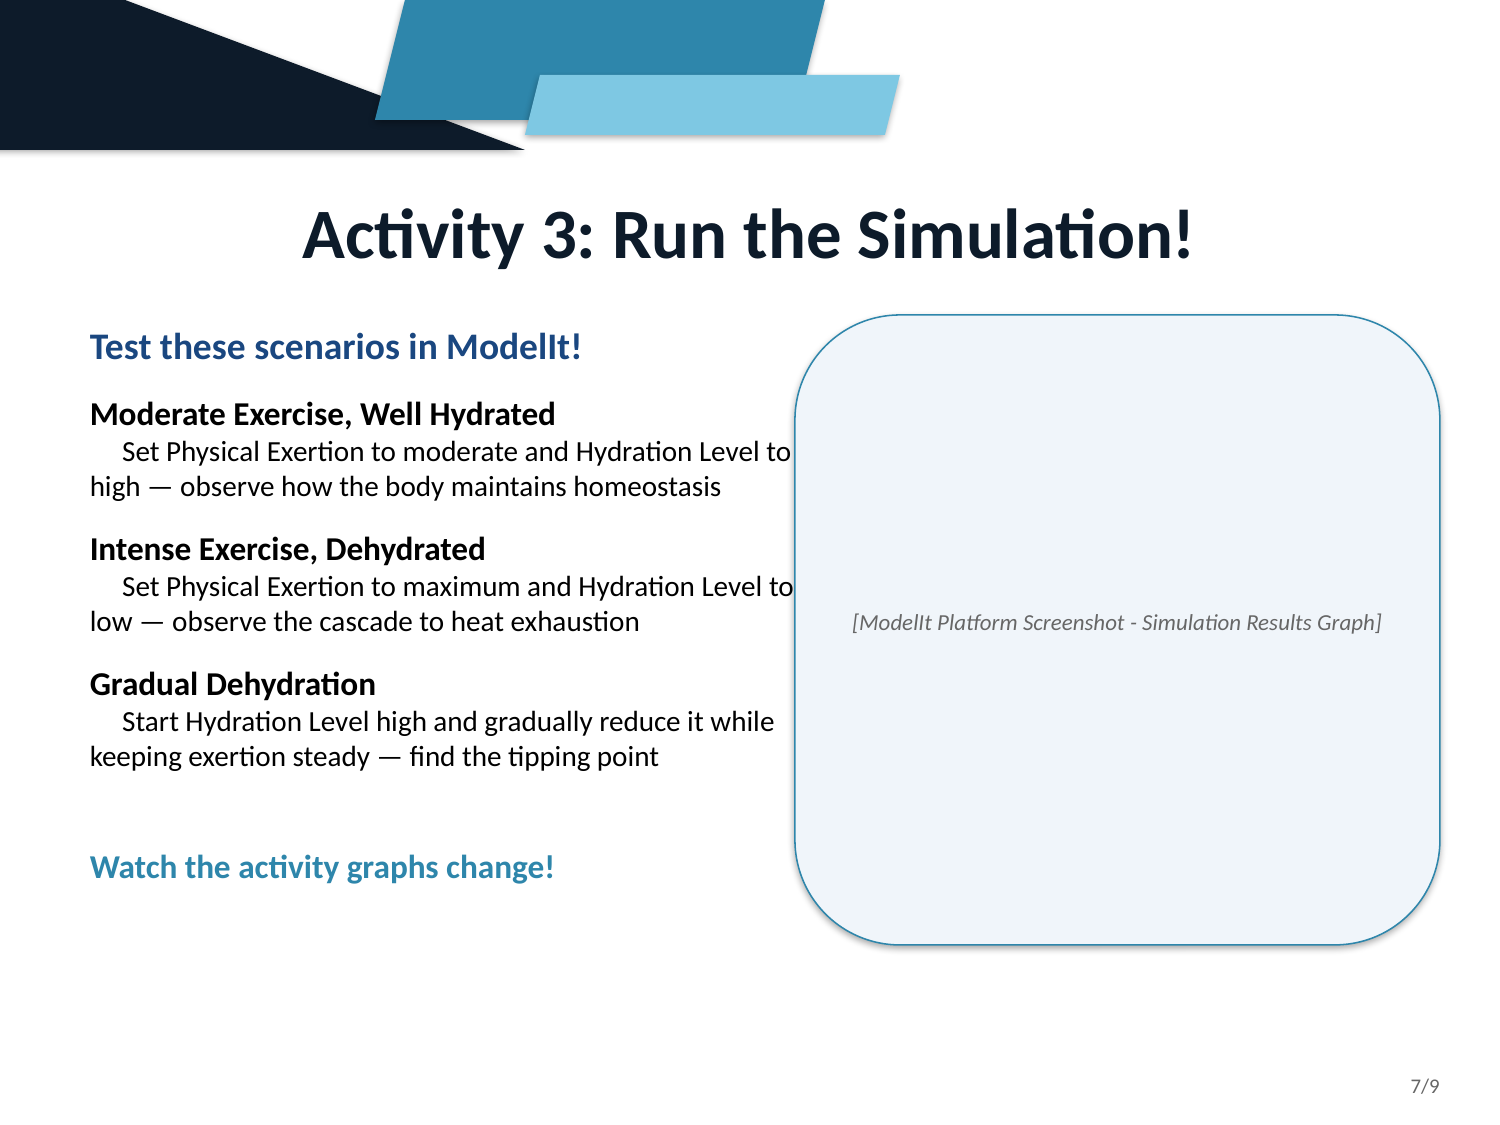

Activity 3: Run the Simulation!
Test these scenarios in ModelIt!
Moderate Exercise, Well Hydrated
     Set Physical Exertion to moderate and Hydration Level to high — observe how the body maintains homeostasis
Intense Exercise, Dehydrated
     Set Physical Exertion to maximum and Hydration Level to low — observe the cascade to heat exhaustion
Gradual Dehydration
     Start Hydration Level high and gradually reduce it while keeping exertion steady — find the tipping point
Watch the activity graphs change!

[ModelIt Platform Screenshot - Simulation Results Graph]
7/9